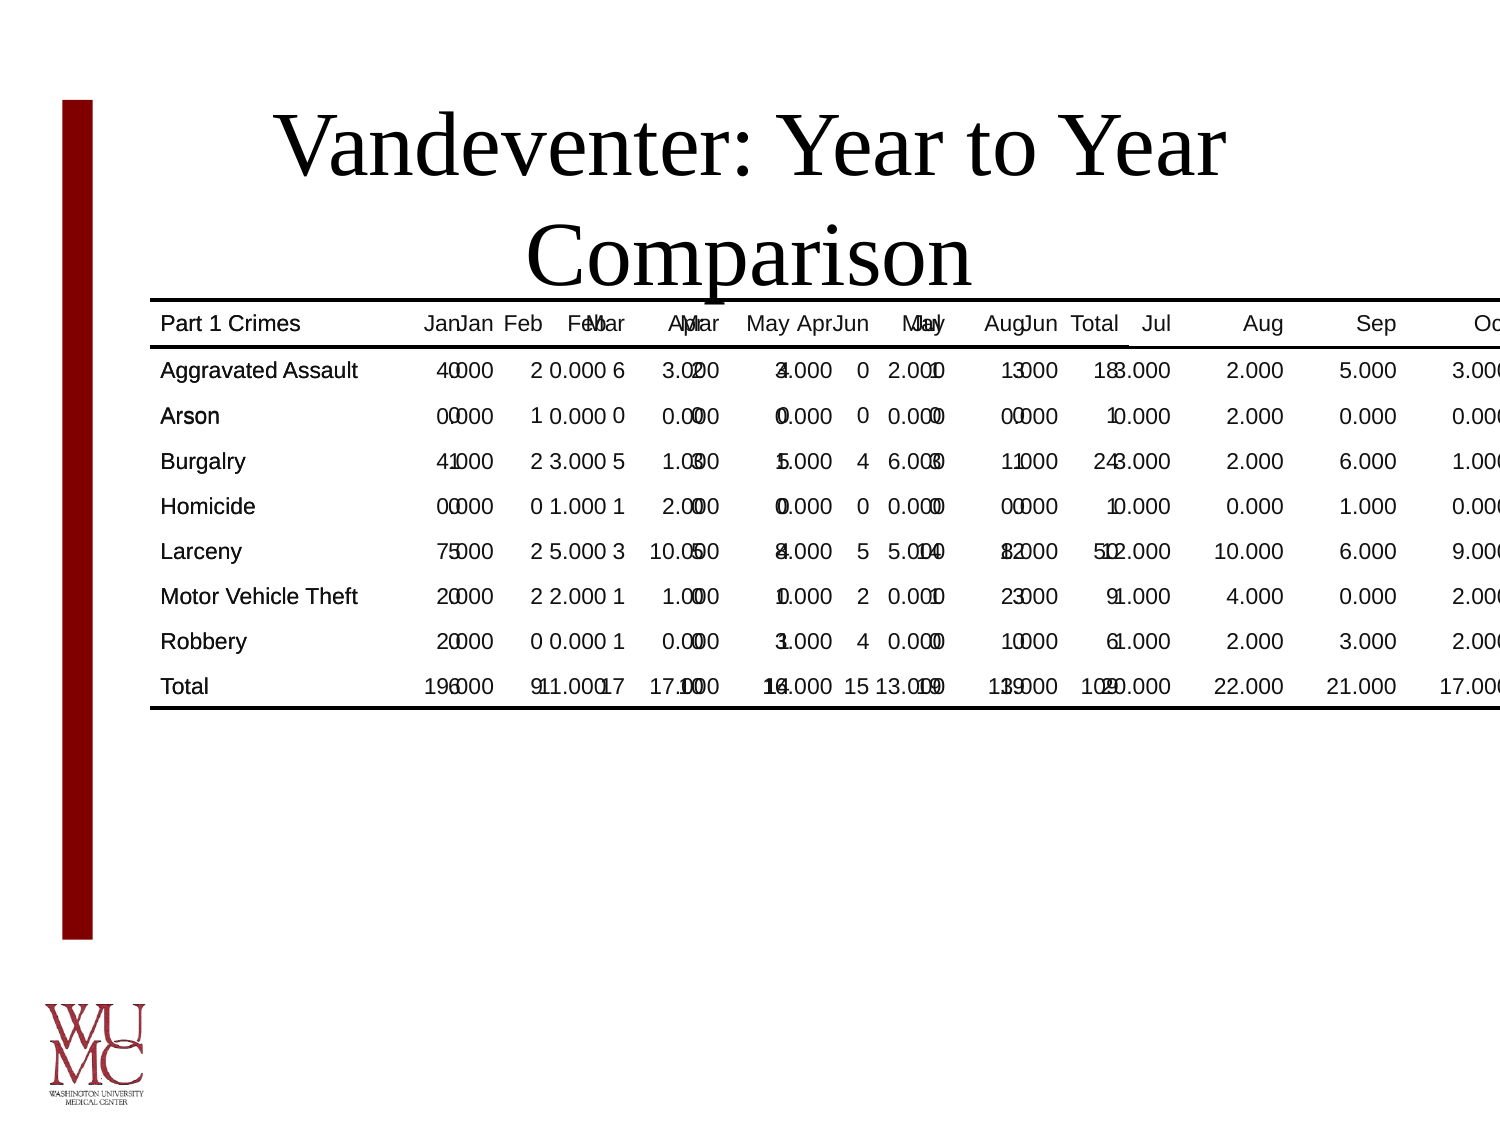

# Vandeventer: Year to Year Comparison
| Part 1 Crimes | Jan | Feb | Mar | Apr | May | Jun | Jul | Aug | Sep | Oct | Nov | Dec | Total |
| --- | --- | --- | --- | --- | --- | --- | --- | --- | --- | --- | --- | --- | --- |
| Aggravated Assault | 4.000 | 0.000 | 3.000 | 3.000 | 2.000 | 1.000 | 3.000 | 2.000 | 5.000 | 3.000 | 4.000 | 1.000 | 31.000 |
| Arson | 0.000 | 0.000 | 0.000 | 0.000 | 0.000 | 0.000 | 0.000 | 2.000 | 0.000 | 0.000 | 0.000 | 0.000 | 2.000 |
| Burgalry | 4.000 | 3.000 | 1.000 | 1.000 | 6.000 | 1.000 | 3.000 | 2.000 | 6.000 | 1.000 | 0.000 | 3.000 | 31.000 |
| Homicide | 0.000 | 1.000 | 2.000 | 0.000 | 0.000 | 0.000 | 0.000 | 0.000 | 1.000 | 0.000 | 0.000 | 0.000 | 4.000 |
| Larceny | 7.000 | 5.000 | 10.000 | 8.000 | 5.000 | 8.000 | 12.000 | 10.000 | 6.000 | 9.000 | 2.000 | 5.000 | 87.000 |
| Motor Vehicle Theft | 2.000 | 2.000 | 1.000 | 1.000 | 0.000 | 2.000 | 1.000 | 4.000 | 0.000 | 2.000 | 2.000 | 2.000 | 19.000 |
| Robbery | 2.000 | 0.000 | 0.000 | 3.000 | 0.000 | 1.000 | 1.000 | 2.000 | 3.000 | 2.000 | 1.000 | 0.000 | 15.000 |
| Total | 19.000 | 11.000 | 17.000 | 16.000 | 13.000 | 13.000 | 20.000 | 22.000 | 21.000 | 17.000 | 9.000 | 11.000 | 189.000 |
| Part 1 Crimes | Jan | Feb | Mar | Apr | May | Jun | Jul | Aug | Total |
| --- | --- | --- | --- | --- | --- | --- | --- | --- | --- |
| Aggravated Assault | 0 | 2 | 6 | 2 | 4 | 0 | 1 | 3 | 18 |
| Arson | 0 | 1 | 0 | 0 | 0 | 0 | 0 | 0 | 1 |
| Burgalry | 1 | 2 | 5 | 3 | 5 | 4 | 3 | 1 | 24 |
| Homicide | 0 | 0 | 1 | 0 | 0 | 0 | 0 | 0 | 1 |
| Larceny | 5 | 2 | 3 | 5 | 4 | 5 | 14 | 12 | 50 |
| Motor Vehicle Theft | 0 | 2 | 1 | 0 | 0 | 2 | 1 | 3 | 9 |
| Robbery | 0 | 0 | 1 | 0 | 1 | 4 | 0 | 0 | 6 |
| Total | 6 | 9 | 17 | 10 | 14 | 15 | 19 | 19 | 109 |